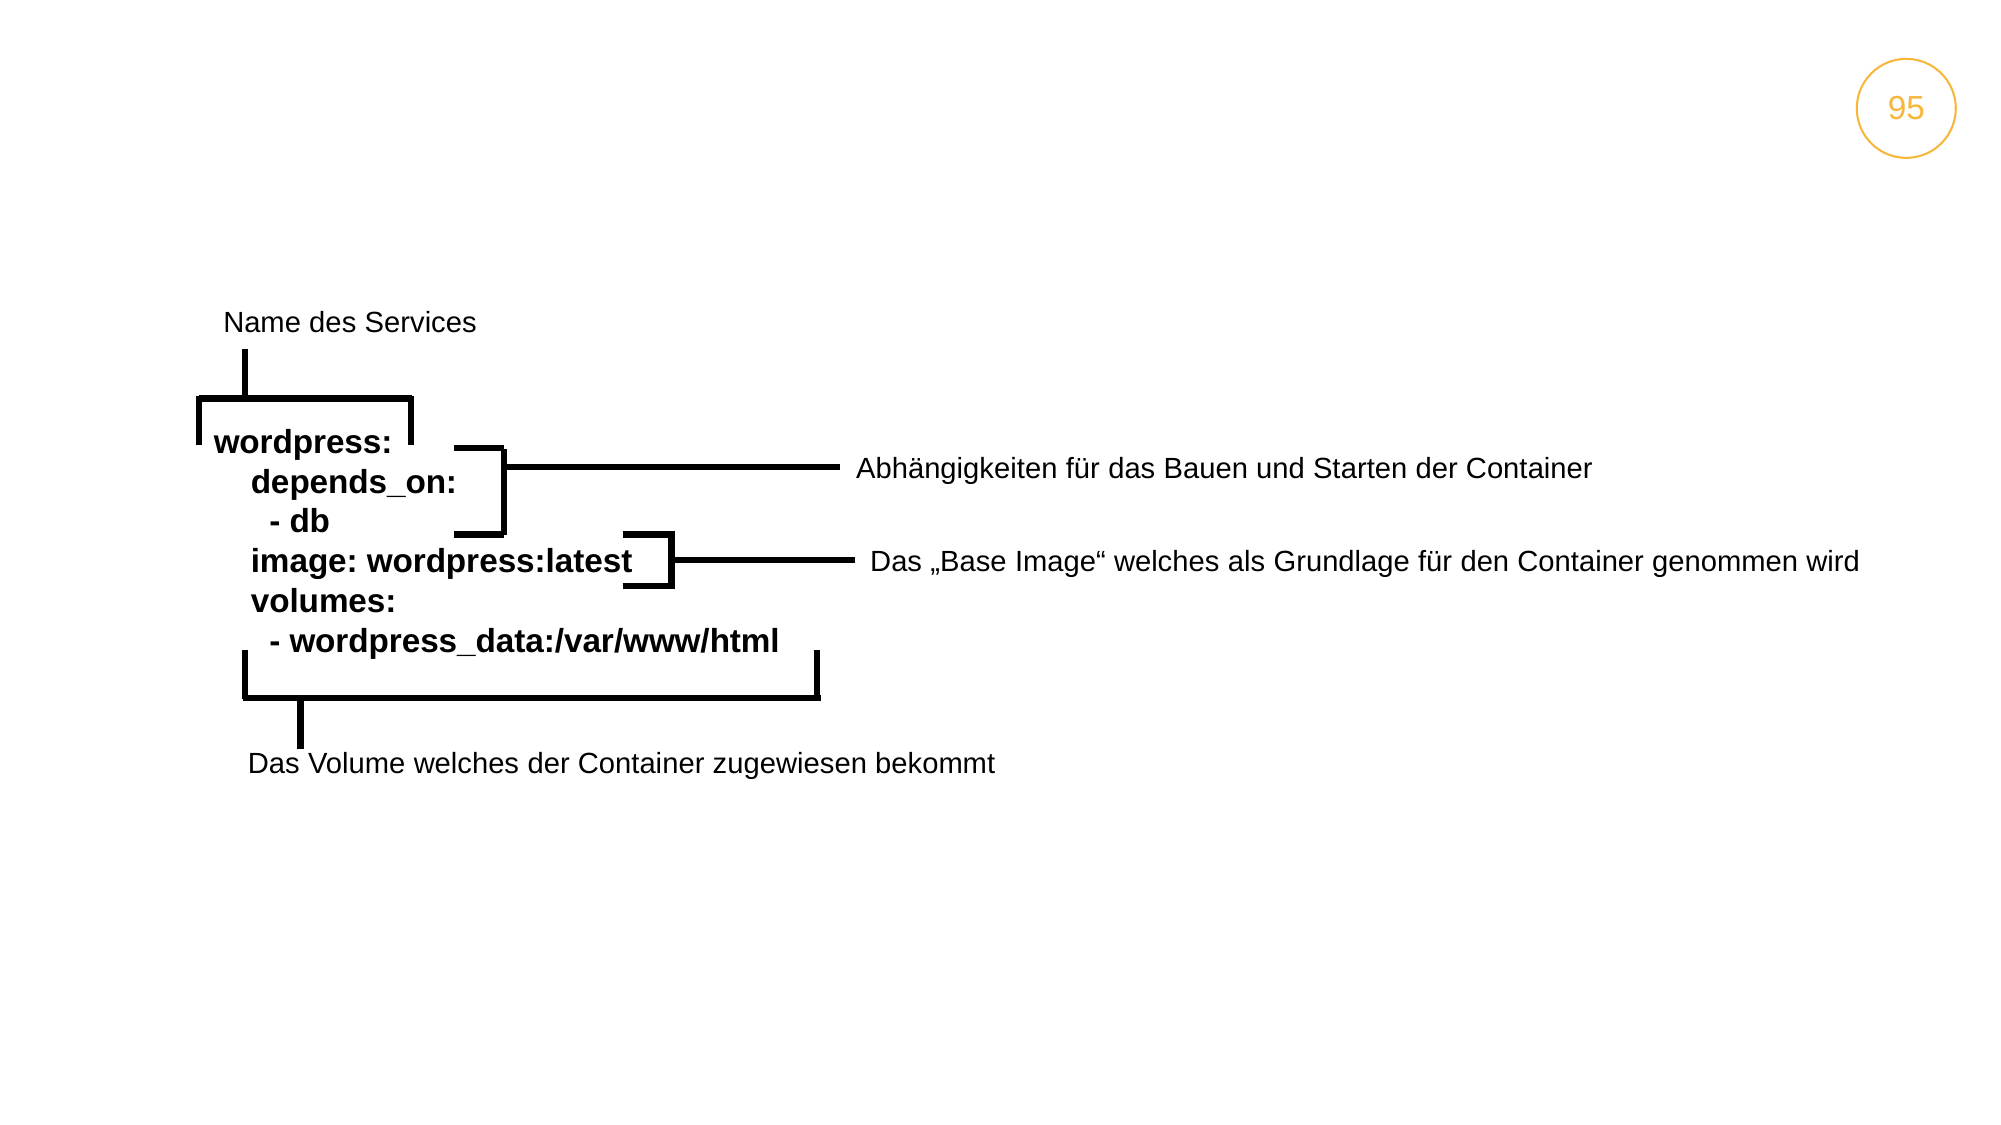

95
13
Name des Services
wordpress:
    depends_on:
      - db
    image: wordpress:latest
    volumes:
      - wordpress_data:/var/www/html
Abhängigkeiten für das Bauen und Starten der Container
Das „Base Image“ welches als Grundlage für den Container genommen wird
Das Volume welches der Container zugewiesen bekommt